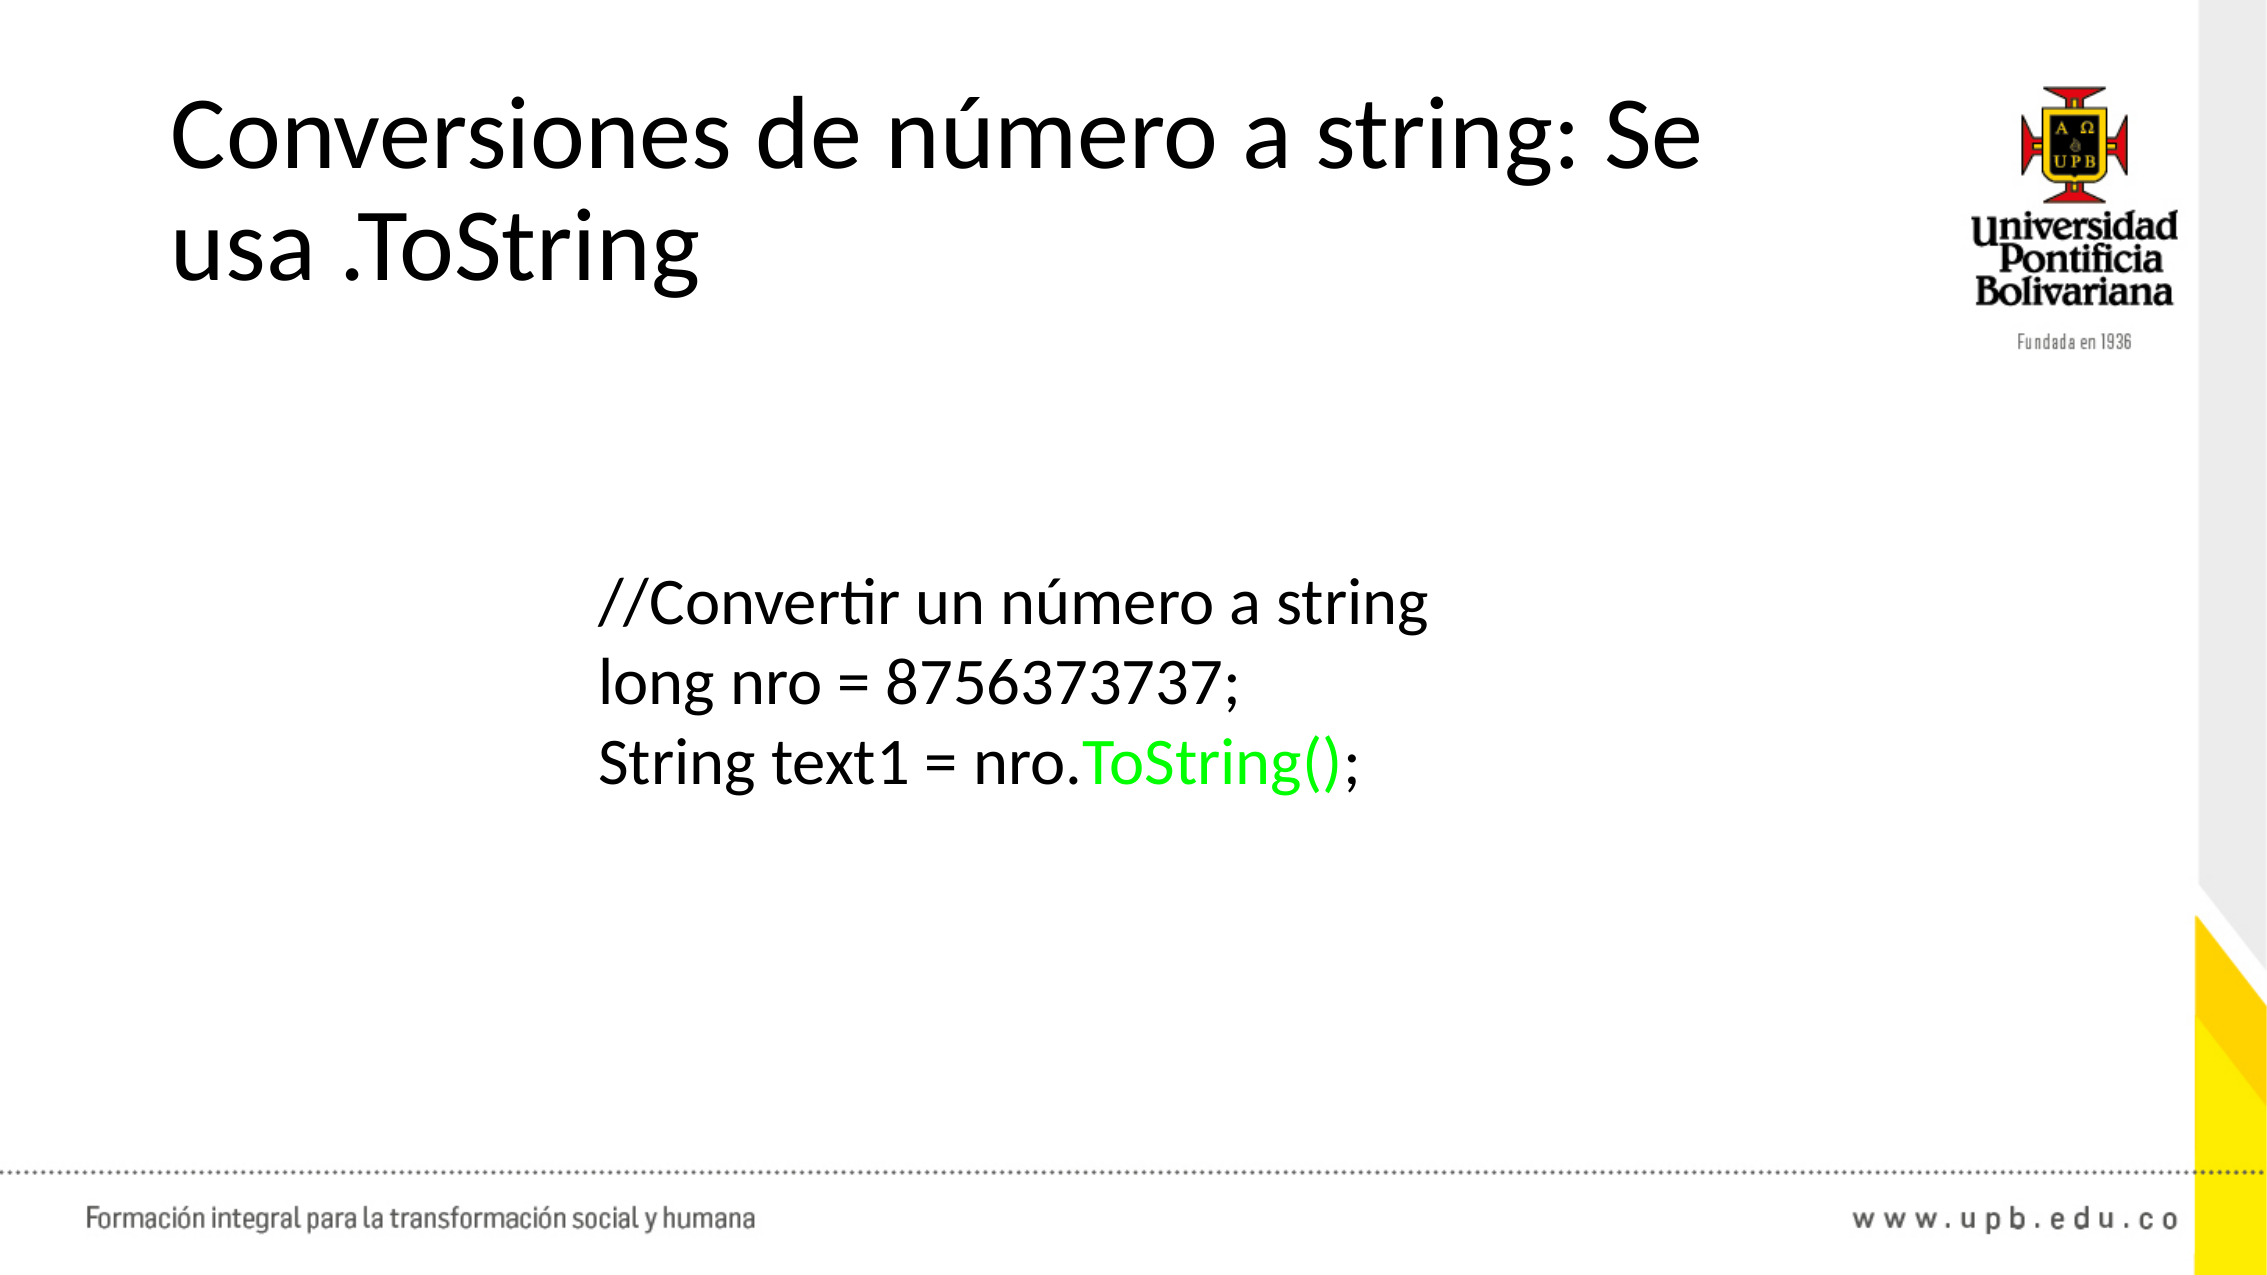

# Conversiones de número a string: Se usa .ToString
//Convertir un número a string
long nro = 8756373737;
String text1 = nro.ToString();